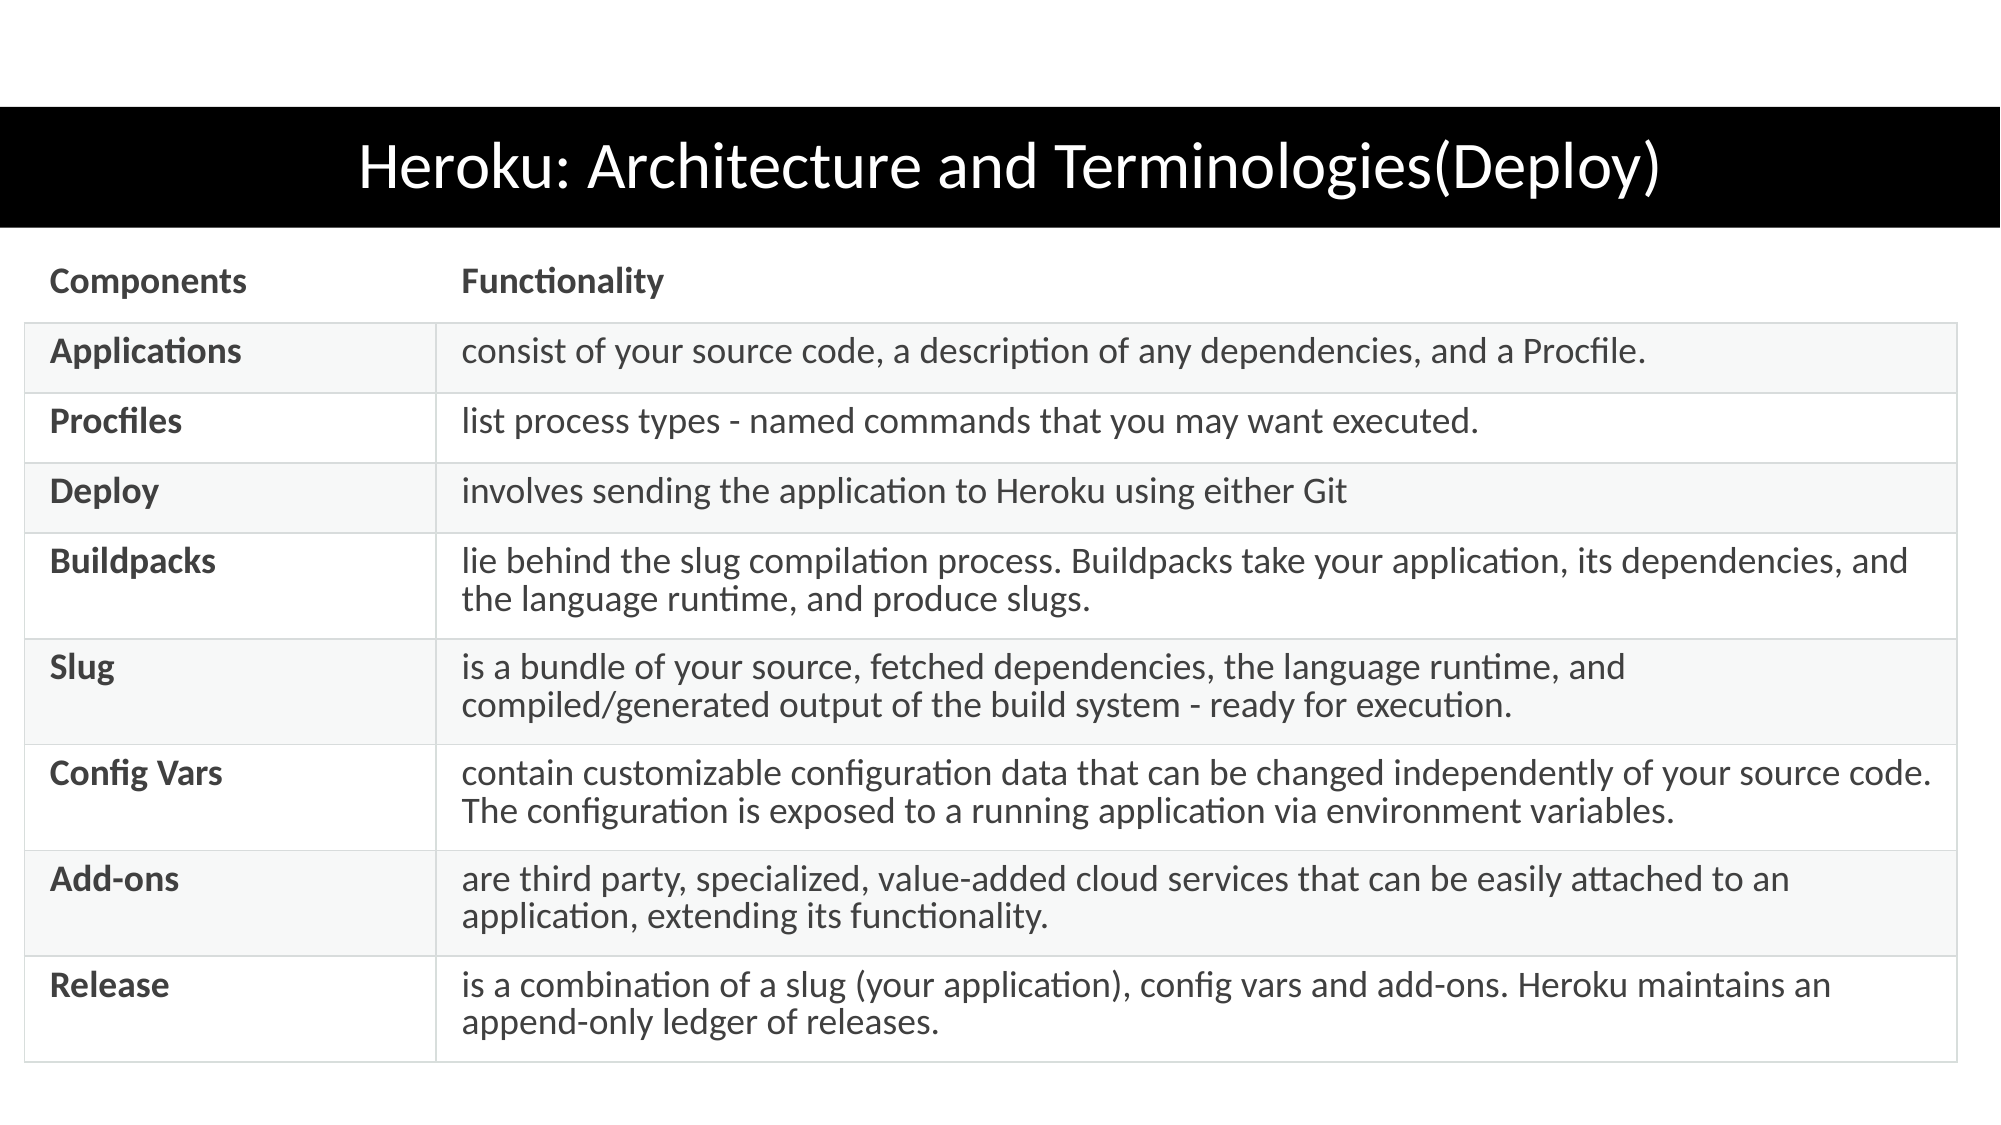

# Heroku: Architecture and Terminologies(Deploy)

| Components | Functionality |
| --- | --- |
| Applications | consist of your source code, a description of any dependencies, and a Procfile. |
| Procfiles | list process types - named commands that you may want executed. |
| Deploy | involves sending the application to Heroku using either Git |
| Buildpacks | lie behind the slug compilation process. Buildpacks take your application, its dependencies, and the language runtime, and produce slugs. |
| Slug | is a bundle of your source, fetched dependencies, the language runtime, and compiled/generated output of the build system - ready for execution. |
| Config Vars | contain customizable configuration data that can be changed independently of your source code. The configuration is exposed to a running application via environment variables. |
| Add-ons | are third party, specialized, value-added cloud services that can be easily attached to an application, extending its functionality. |
| Release | is a combination of a slug (your application), config vars and add-ons. Heroku maintains an append-only ledger of releases. |